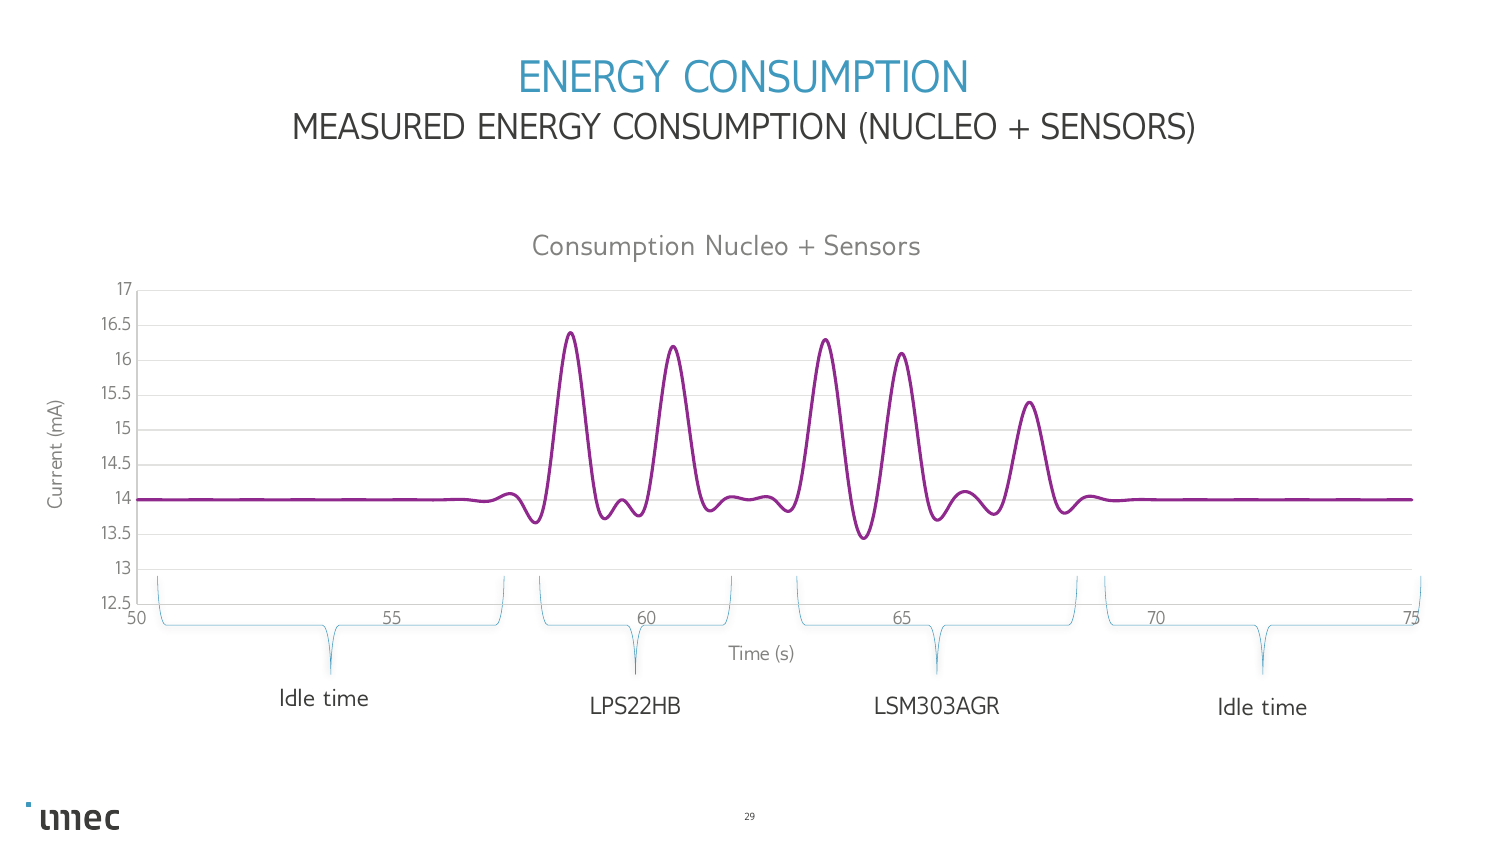

# Energy Consumption
Measured Energy consumption (NUCLEO + SENSORS)

### Chart: Consumption Nucleo + Sensors

| Category | Current (mA) (Sensors)  |
|---|---|

Idle time
LPS22HB
LSM303AGR
Idle time
29